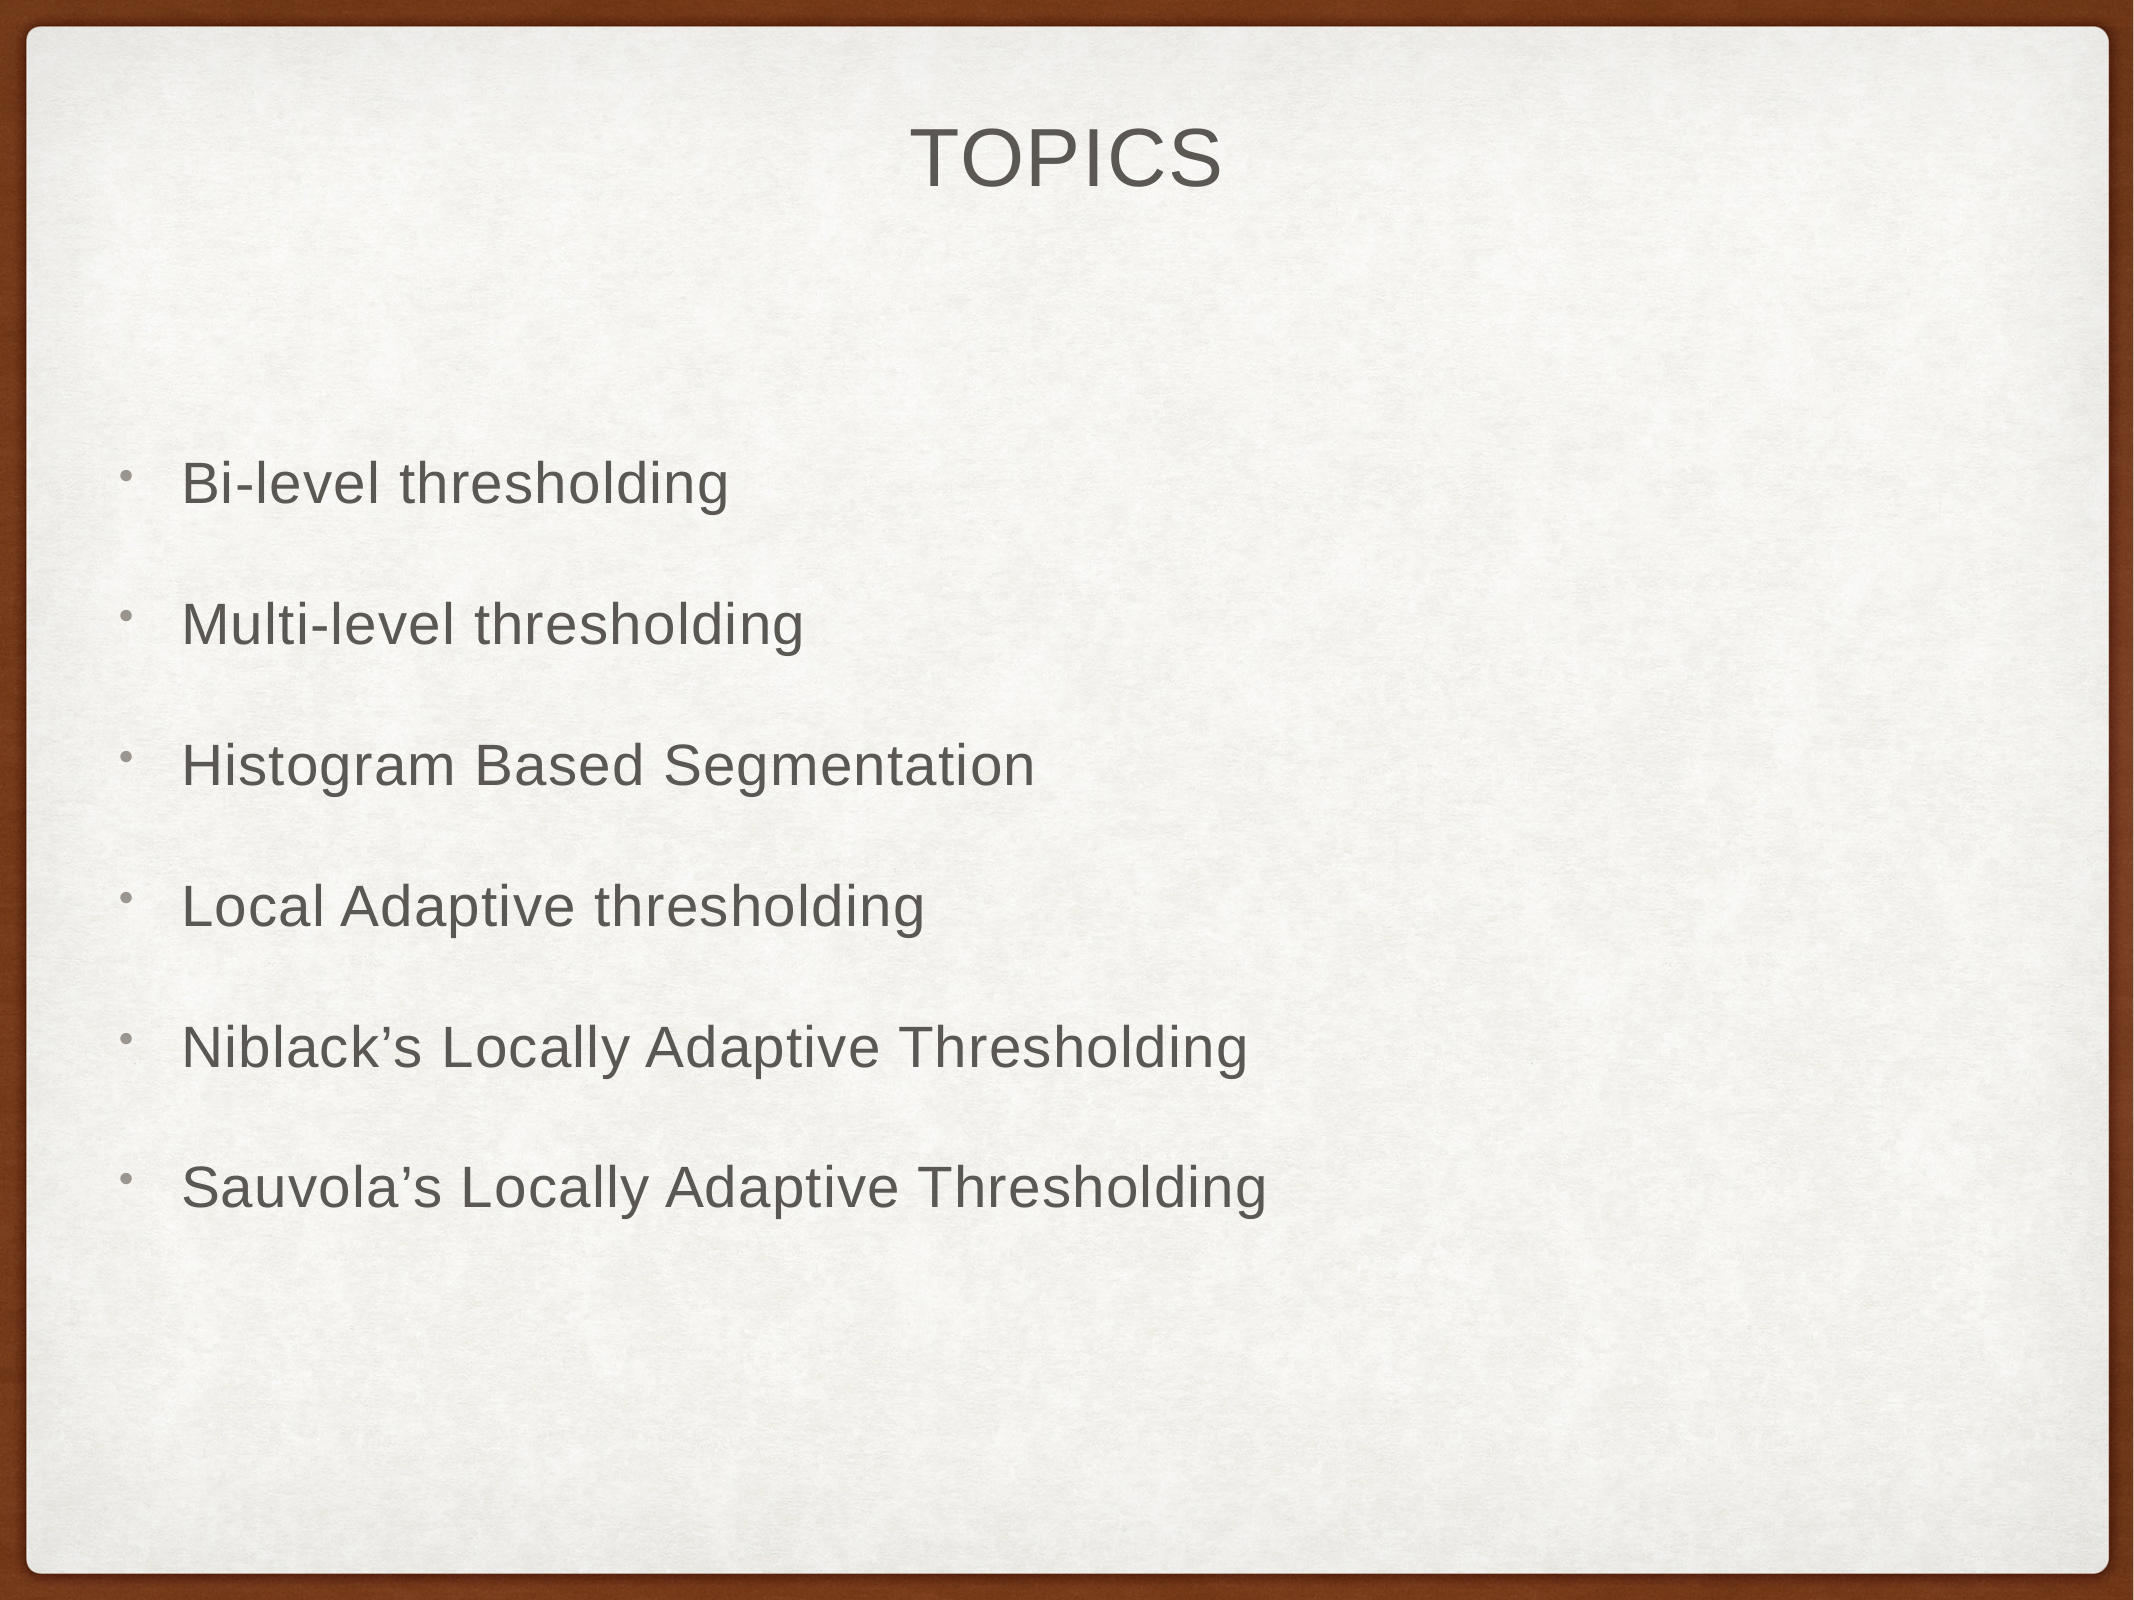

# topics
Bi-level thresholding
Multi-level thresholding
Histogram Based Segmentation
Local Adaptive thresholding
Niblack’s Locally Adaptive Thresholding
Sauvola’s Locally Adaptive Thresholding